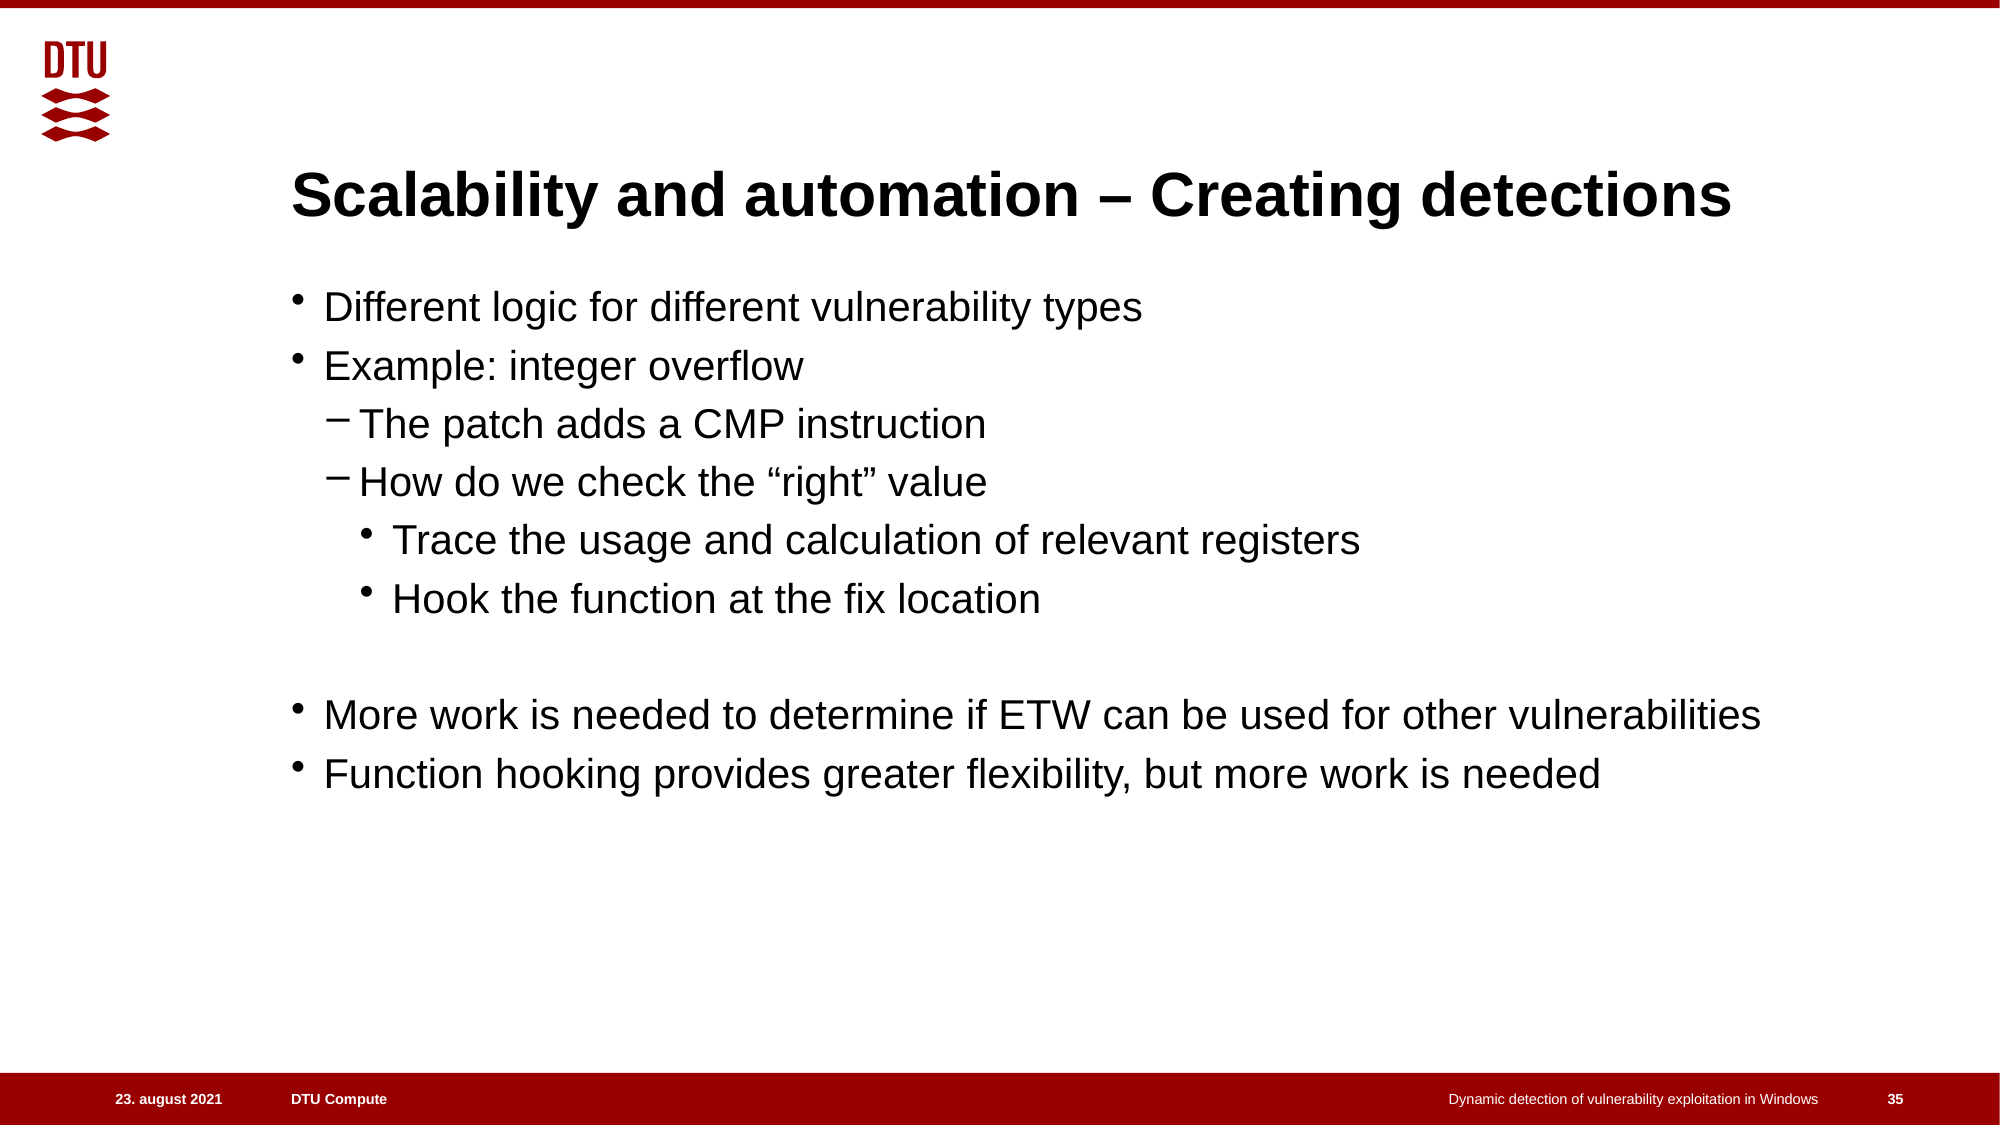

# Scalability and automation – Creating detections
Different logic for different vulnerability types
Example: integer overflow
The patch adds a CMP instruction
How do we check the “right” value
Trace the usage and calculation of relevant registers
Hook the function at the fix location

More work is needed to determine if ETW can be used for other vulnerabilities
Function hooking provides greater flexibility, but more work is needed

35